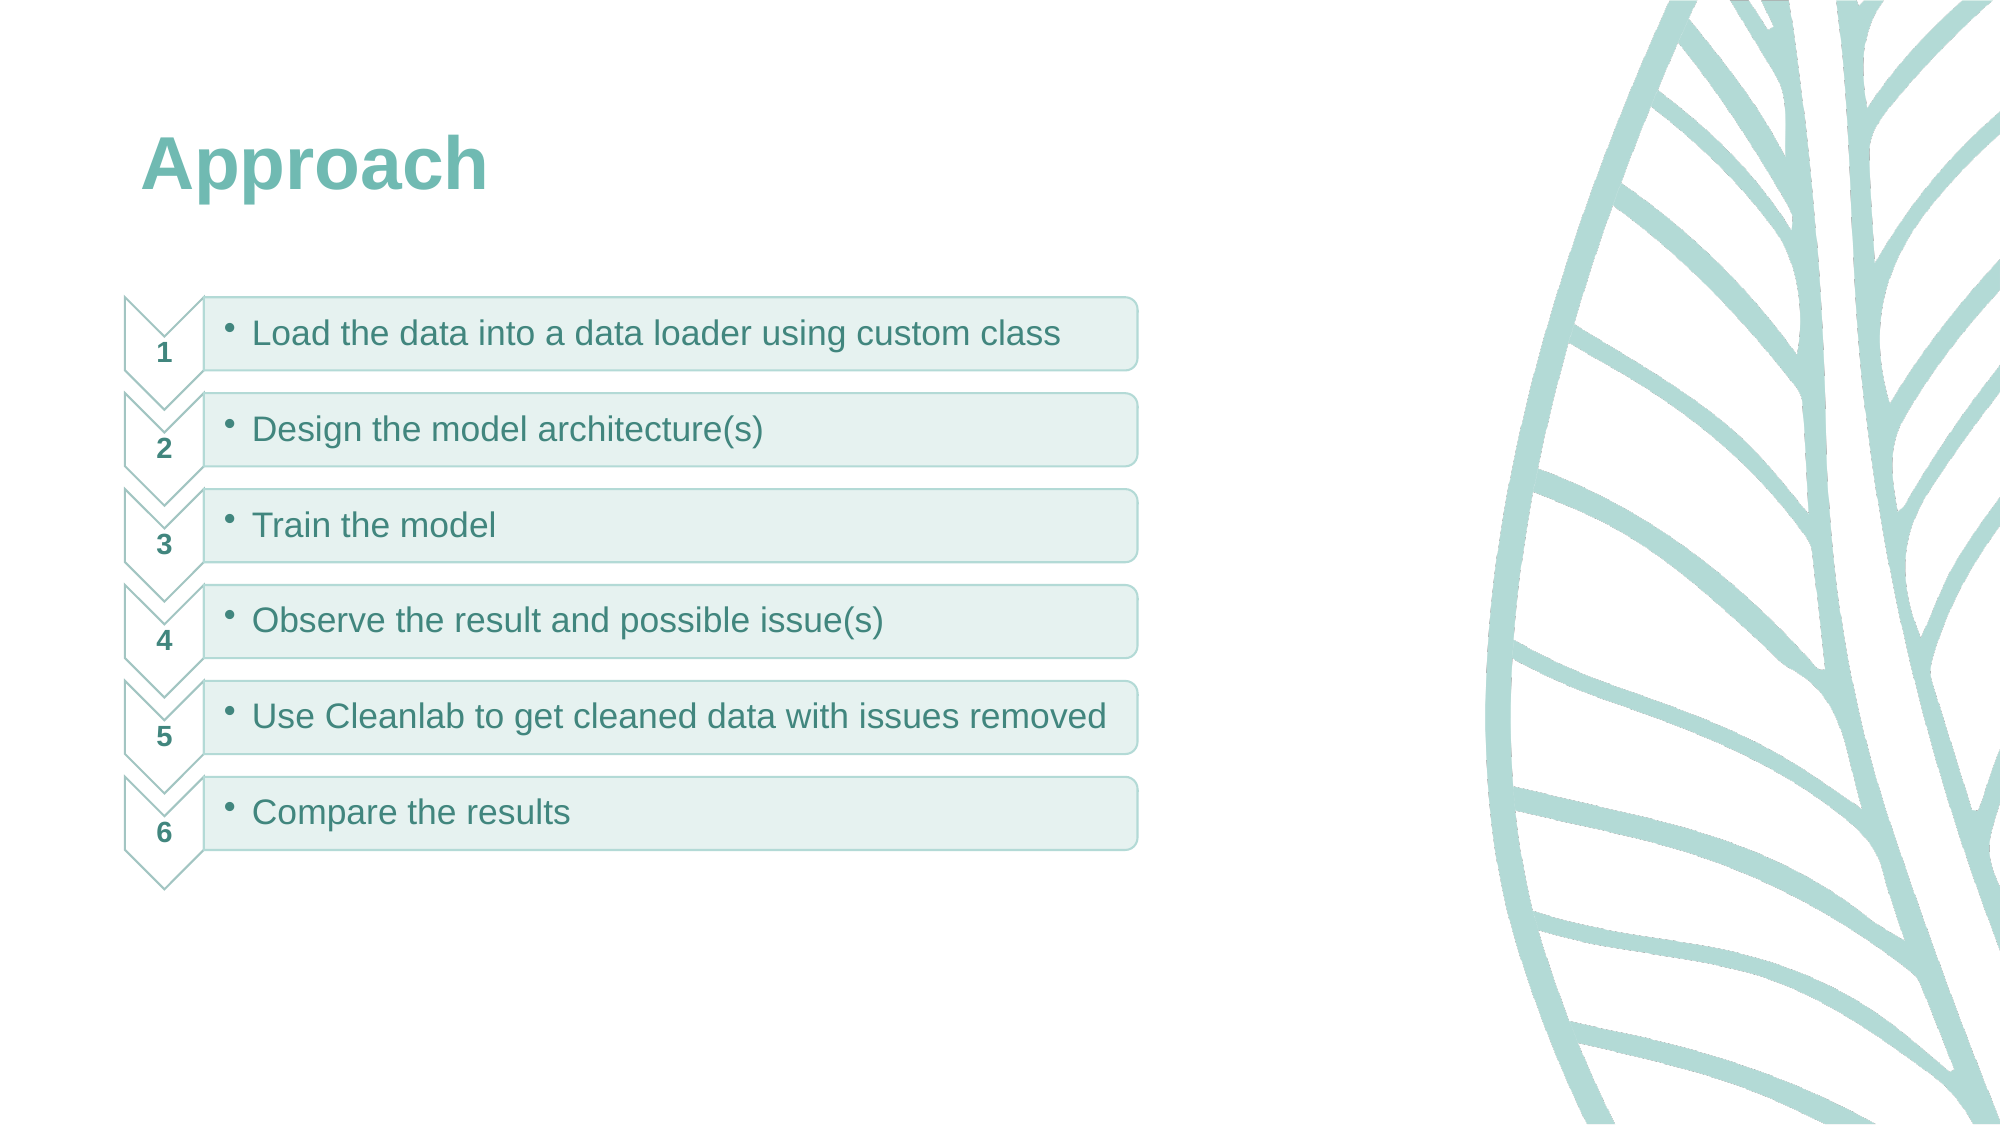

# Approach
1
Load the data into a data loader using custom class
2
Design the model architecture(s)
3
Train the model
4
Observe the result and possible issue(s)
5
Use Cleanlab to get cleaned data with issues removed
6
Compare the results